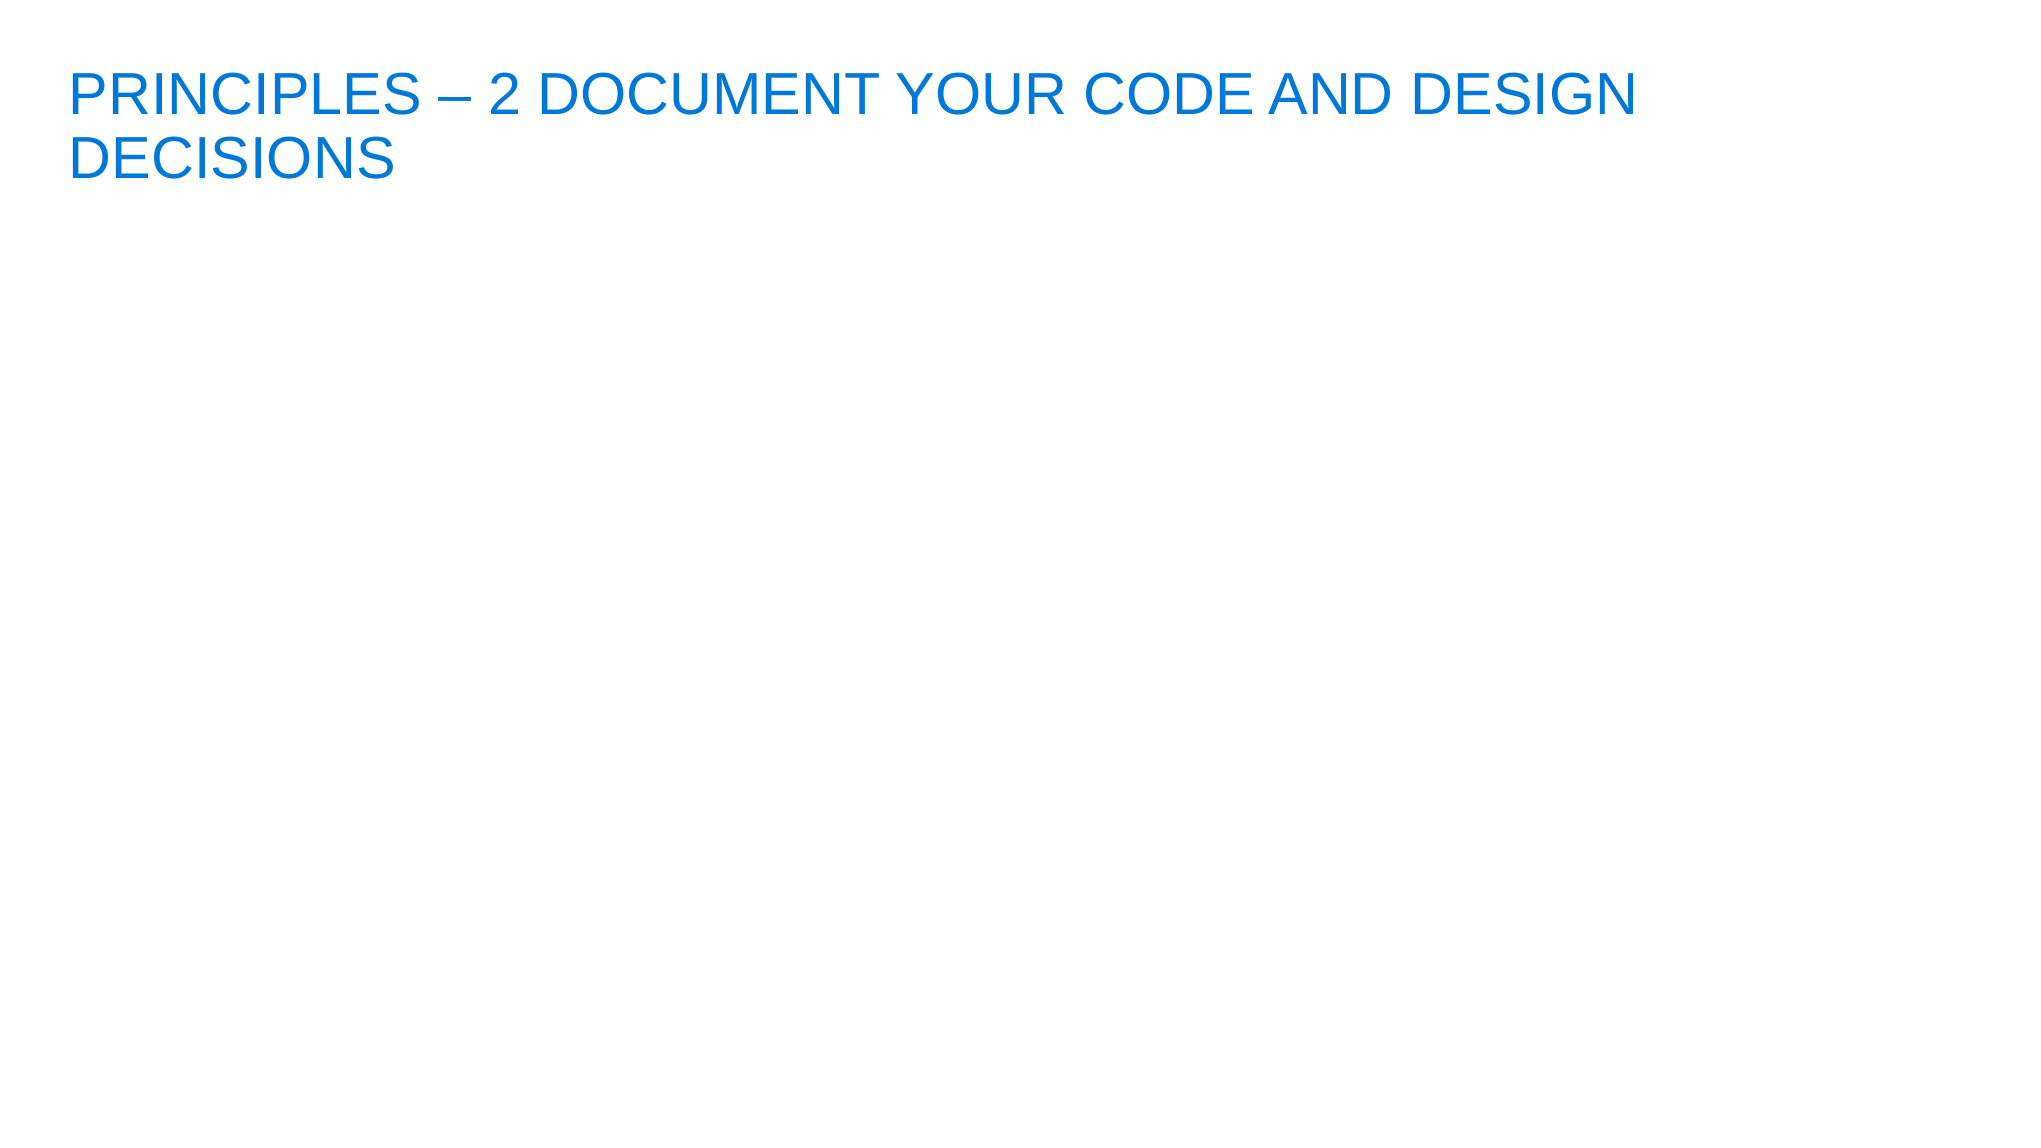

# Principles – 2 Document your code and design decisions